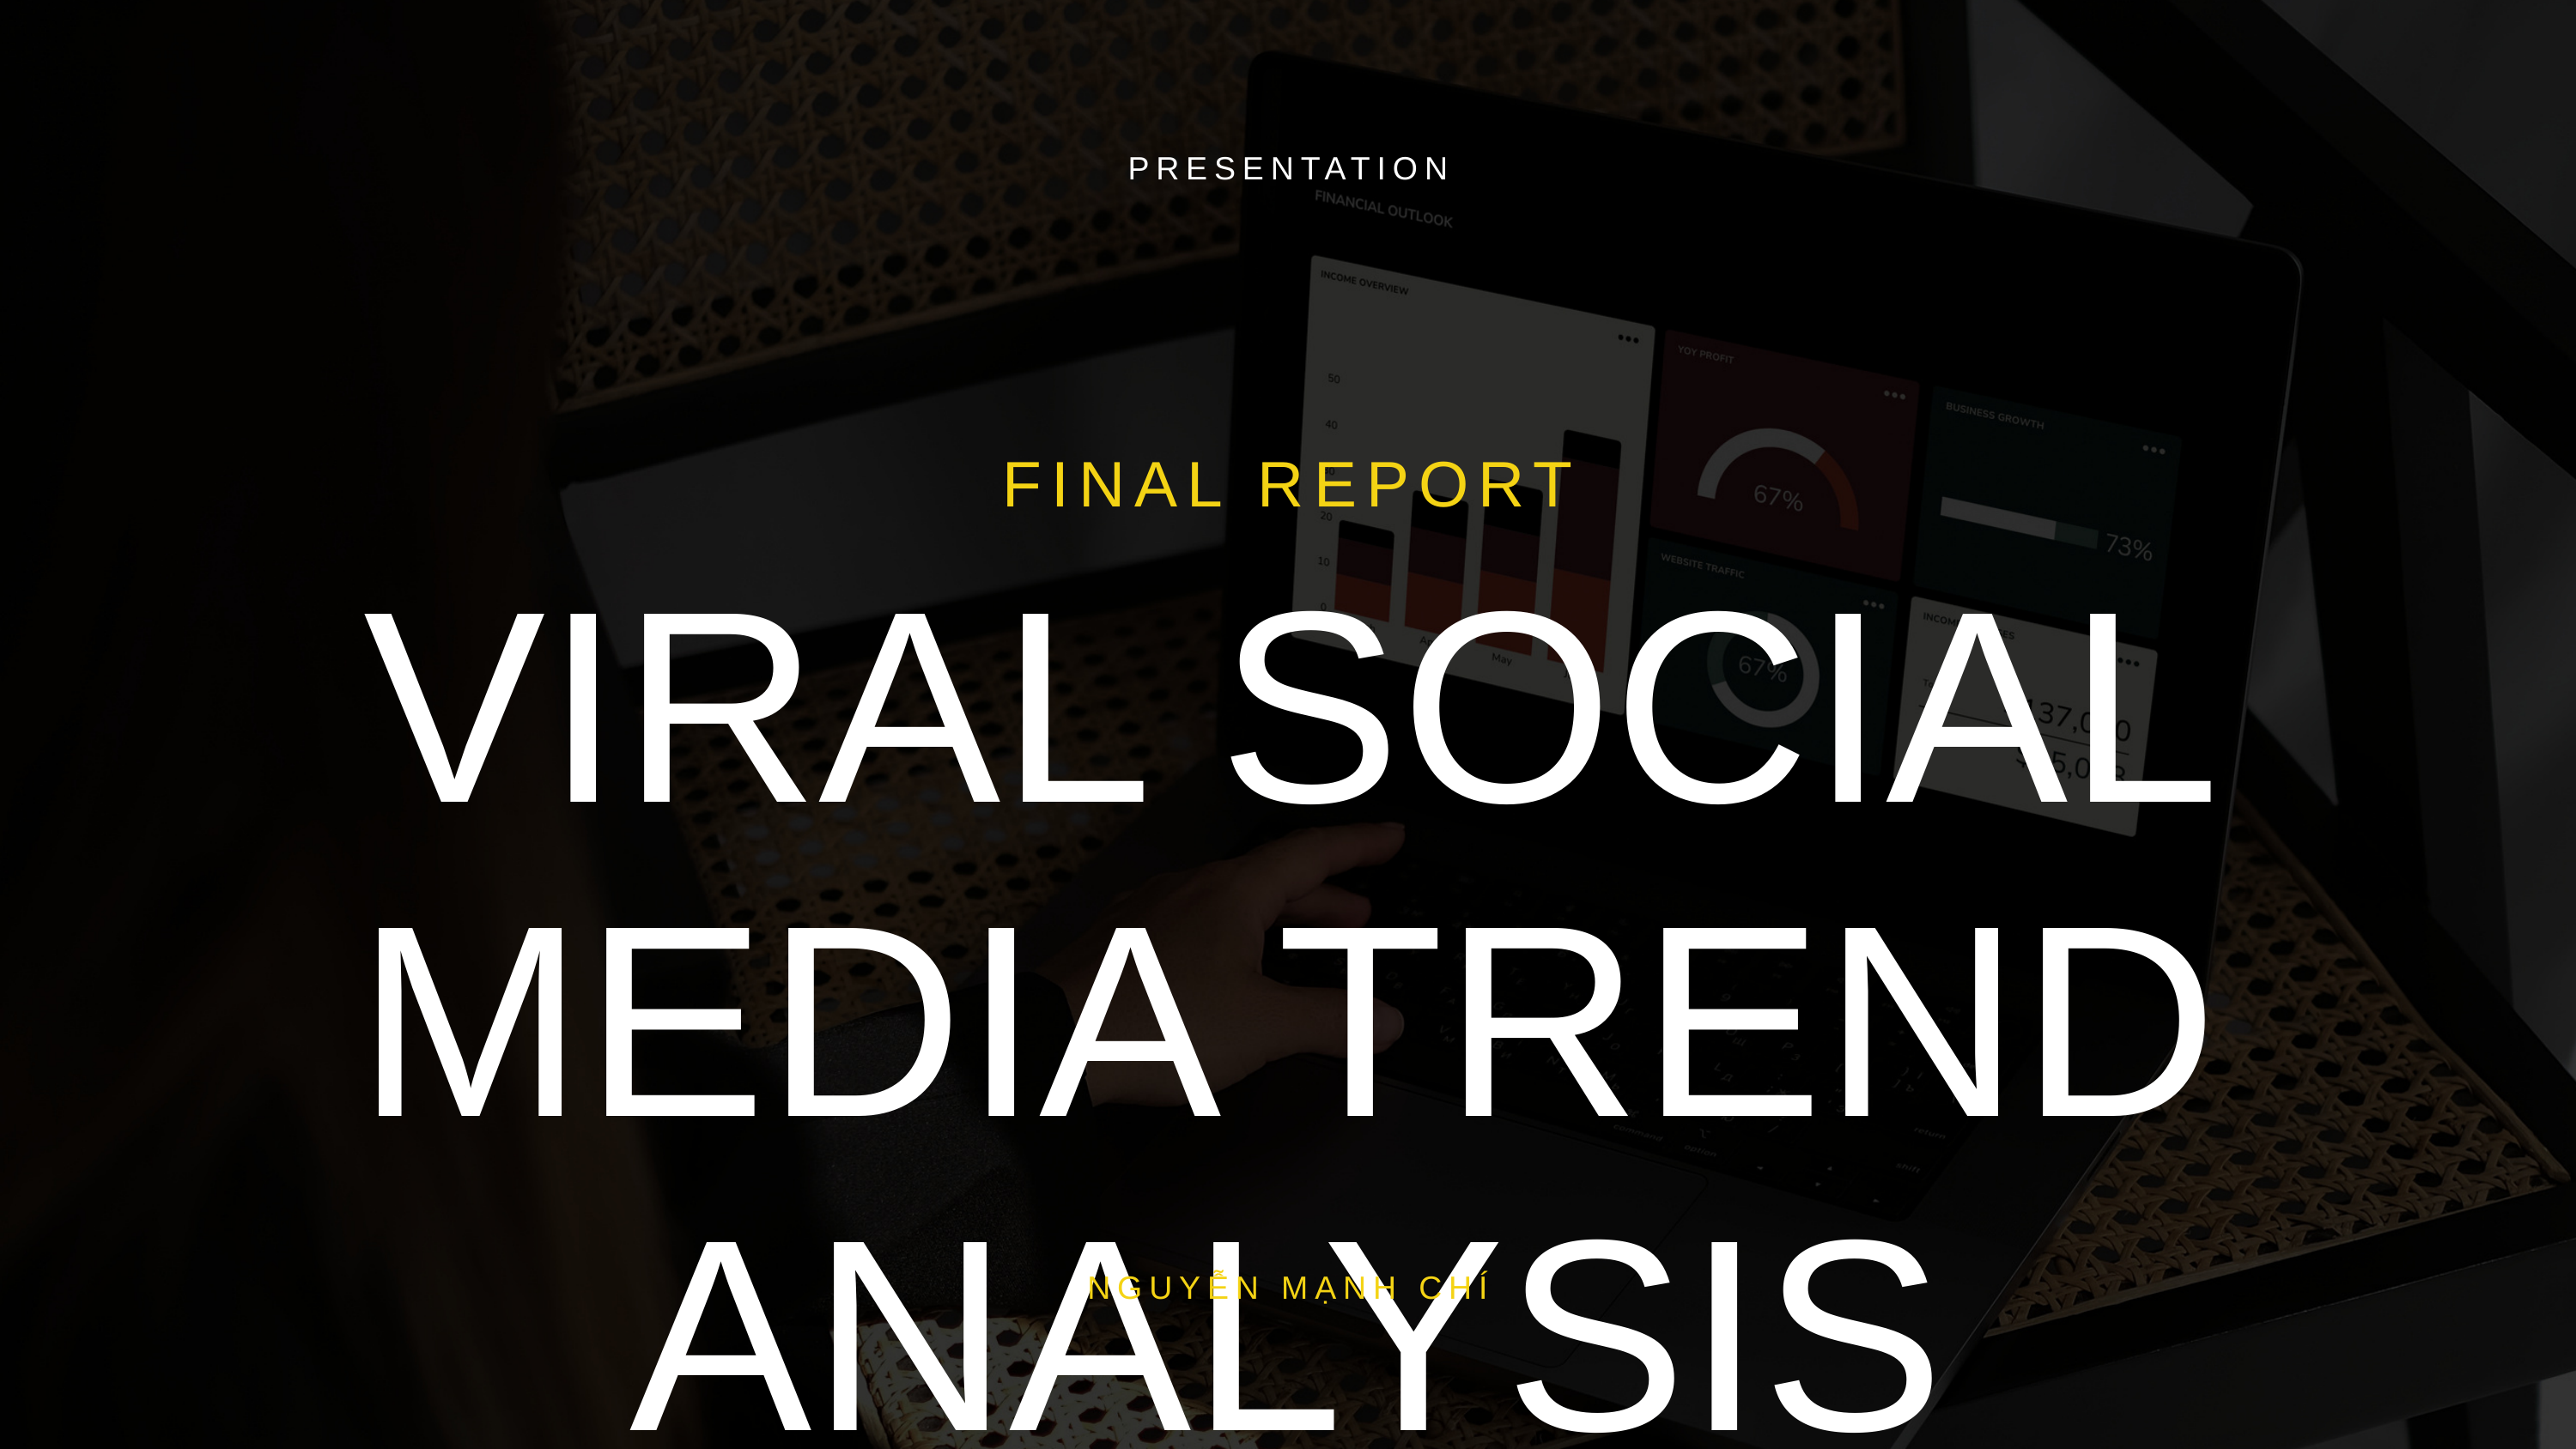

PRESENTATION
FINAL REPORT
VIRAL SOCIAL MEDIA TREND ANALYSIS
NGUYỄN MẠNH CHÍ